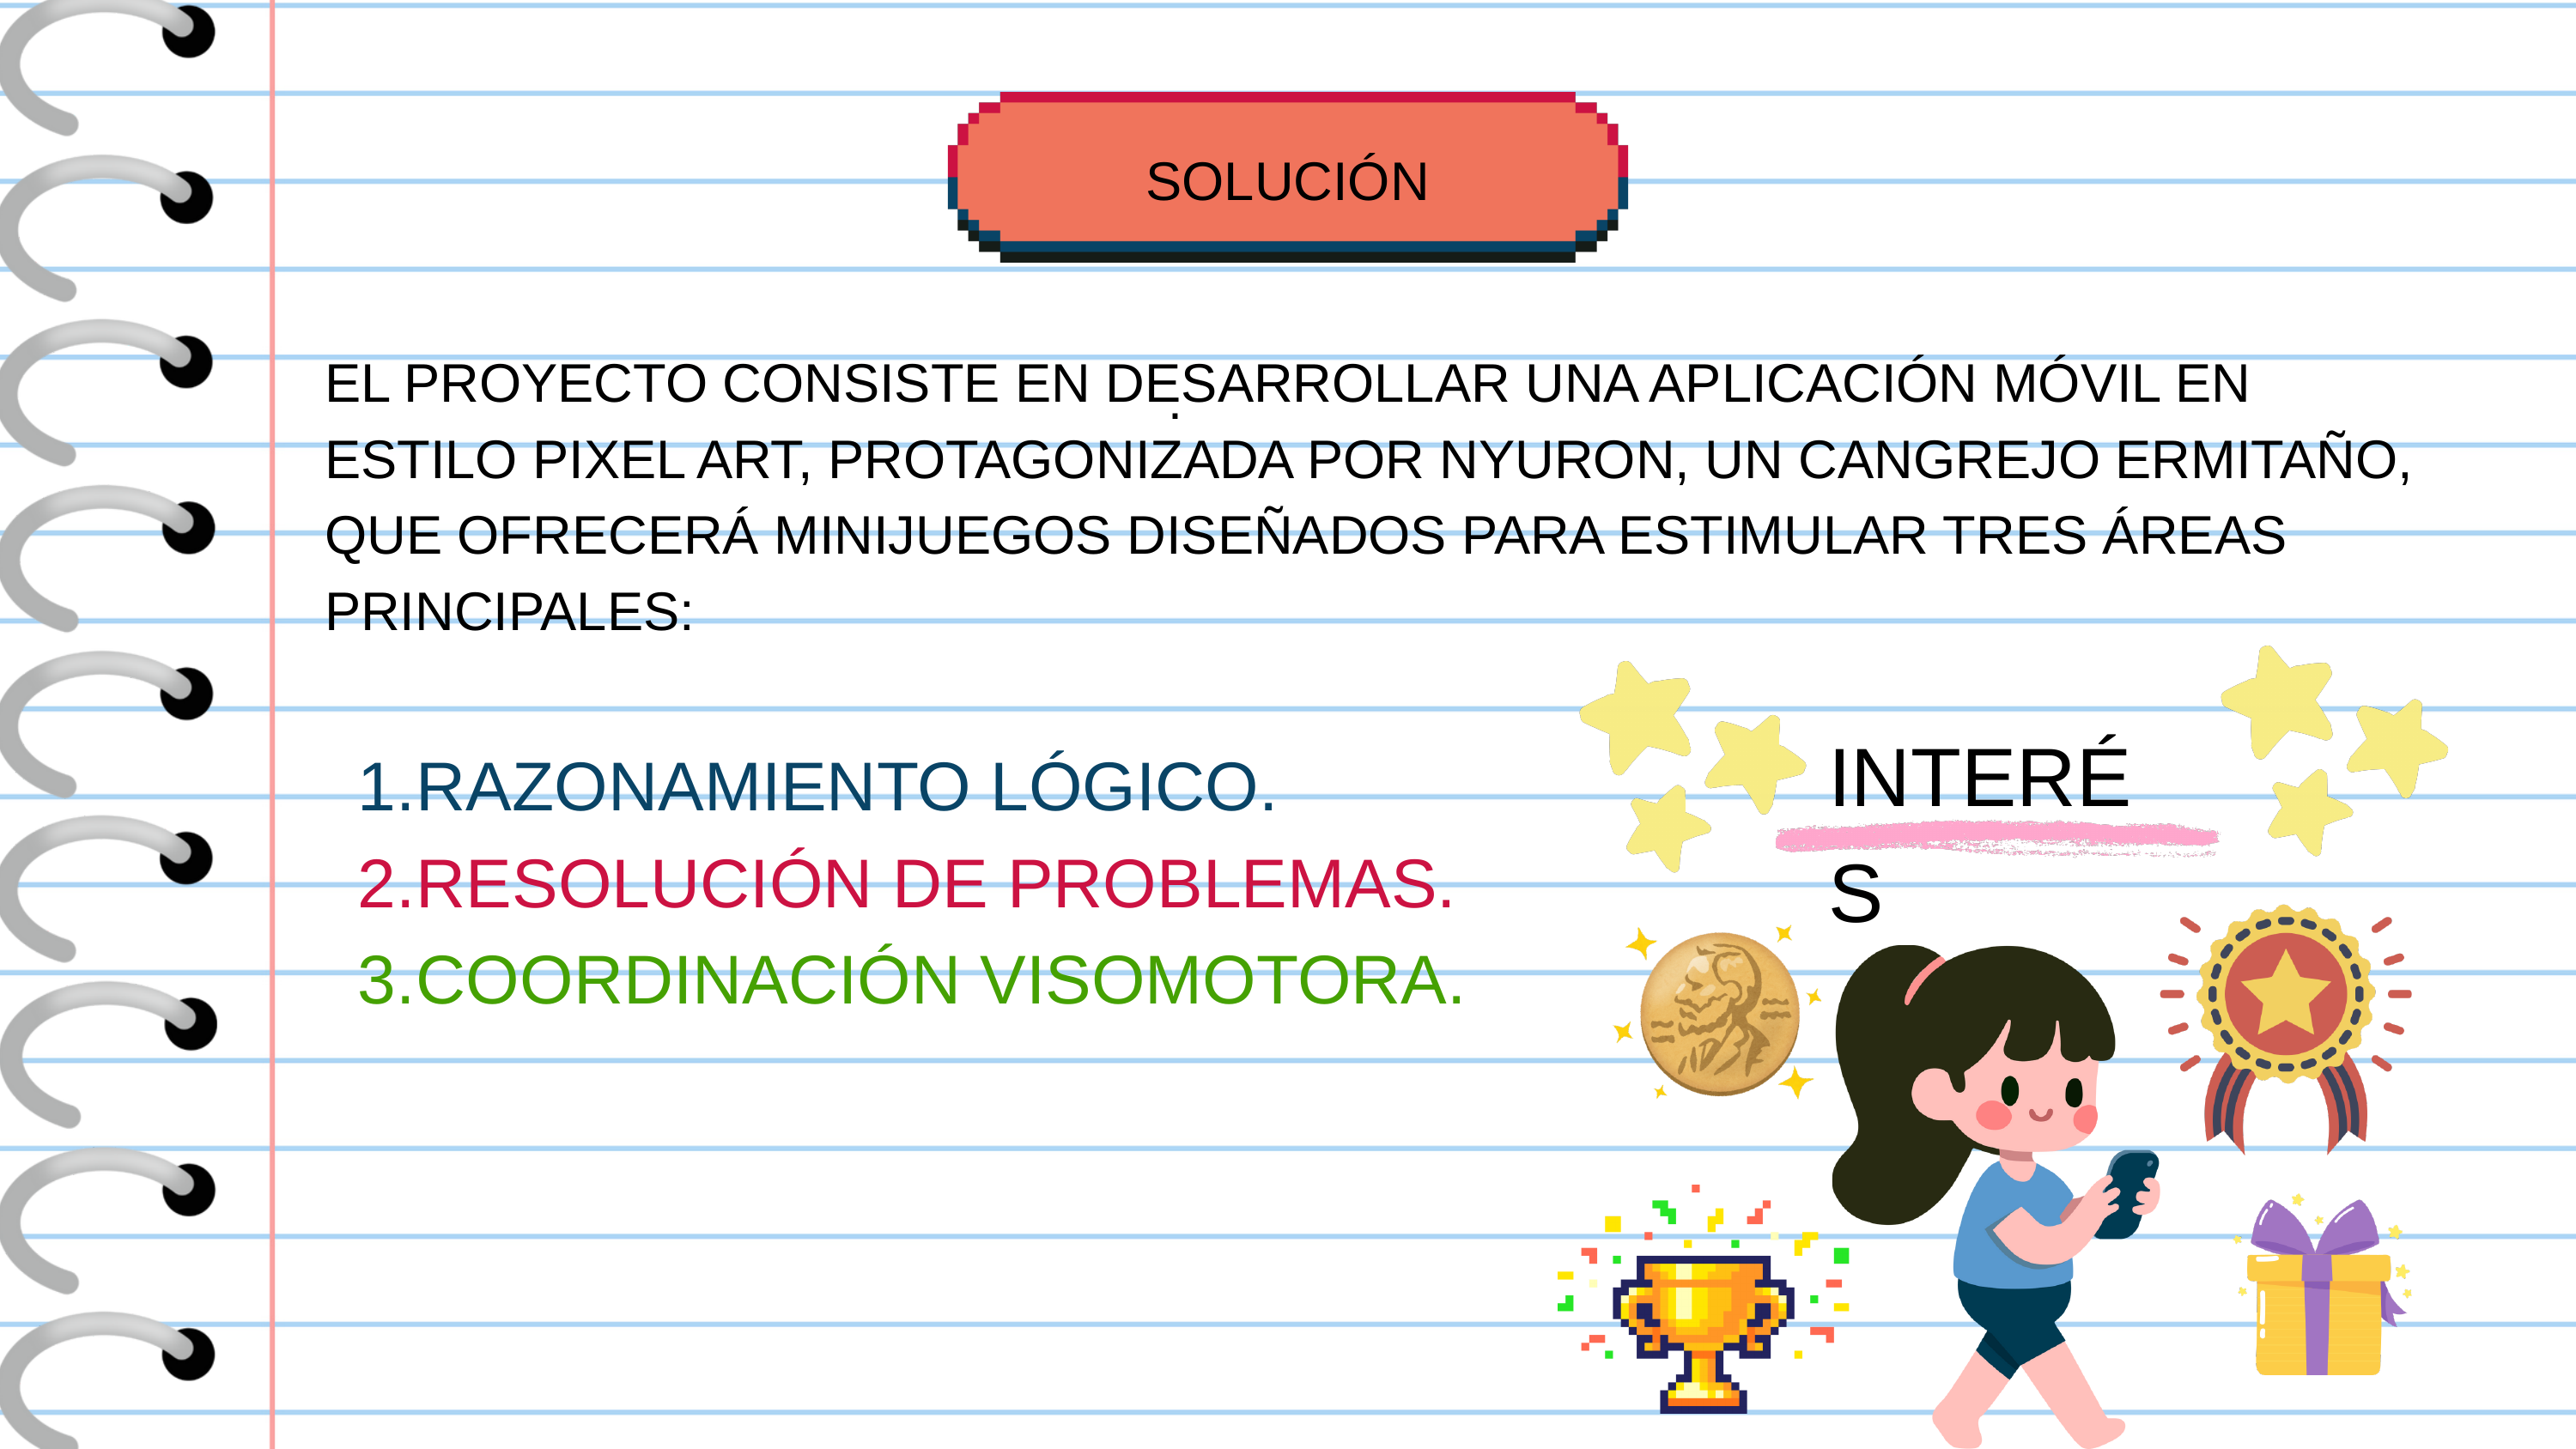

SOLUCIÓN
EL PROYECTO CONSISTE EN DESARROLLAR UNA APLICACIÓN MÓVIL EN ESTILO PIXEL ART, PROTAGONIZADA POR NYURON, UN CANGREJO ERMITAÑO, QUE OFRECERÁ MINIJUEGOS DISEÑADOS PARA ESTIMULAR TRES ÁREAS PRINCIPALES:
.

INTERÉS
RAZONAMIENTO LÓGICO.
RESOLUCIÓN DE PROBLEMAS.
COORDINACIÓN VISOMOTORA.